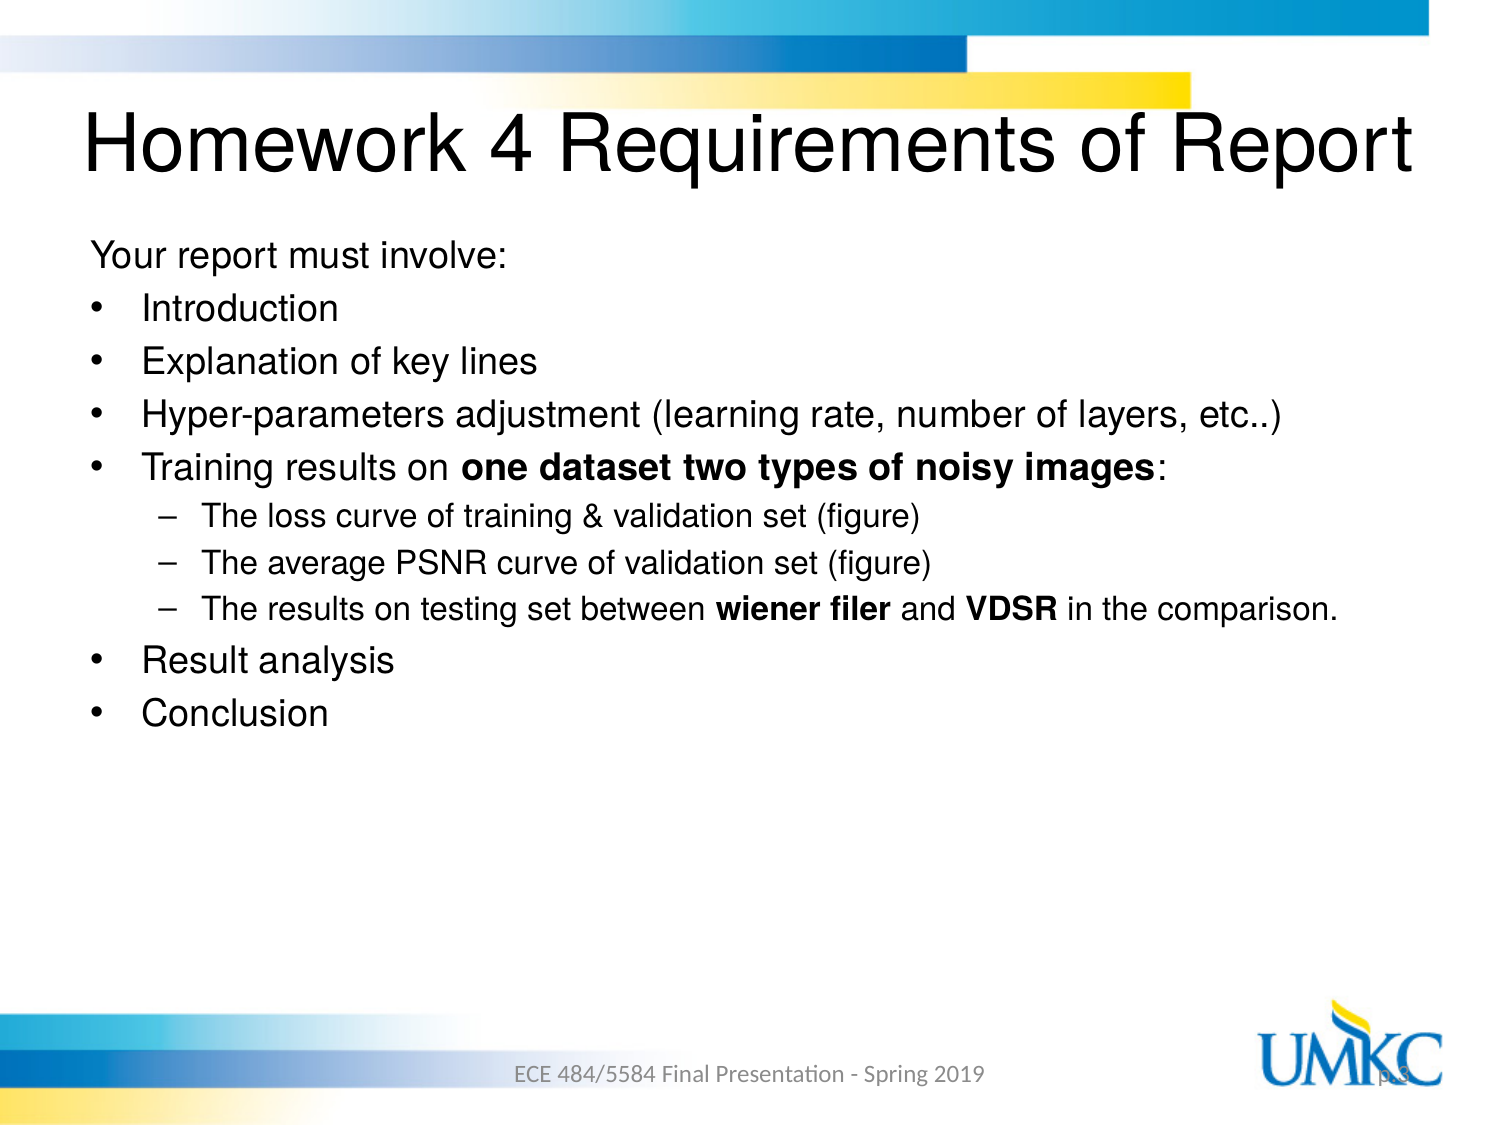

# Homework 4 Requirements of Report
Your report must involve:
Introduction
Explanation of key lines
Hyper-parameters adjustment (learning rate, number of layers, etc..)
Training results on one dataset two types of noisy images:
The loss curve of training & validation set (figure)
The average PSNR curve of validation set (figure)
The results on testing set between wiener filer and VDSR in the comparison.
Result analysis
Conclusion
ECE 484/5584 Final Presentation - Spring 2019
p.3